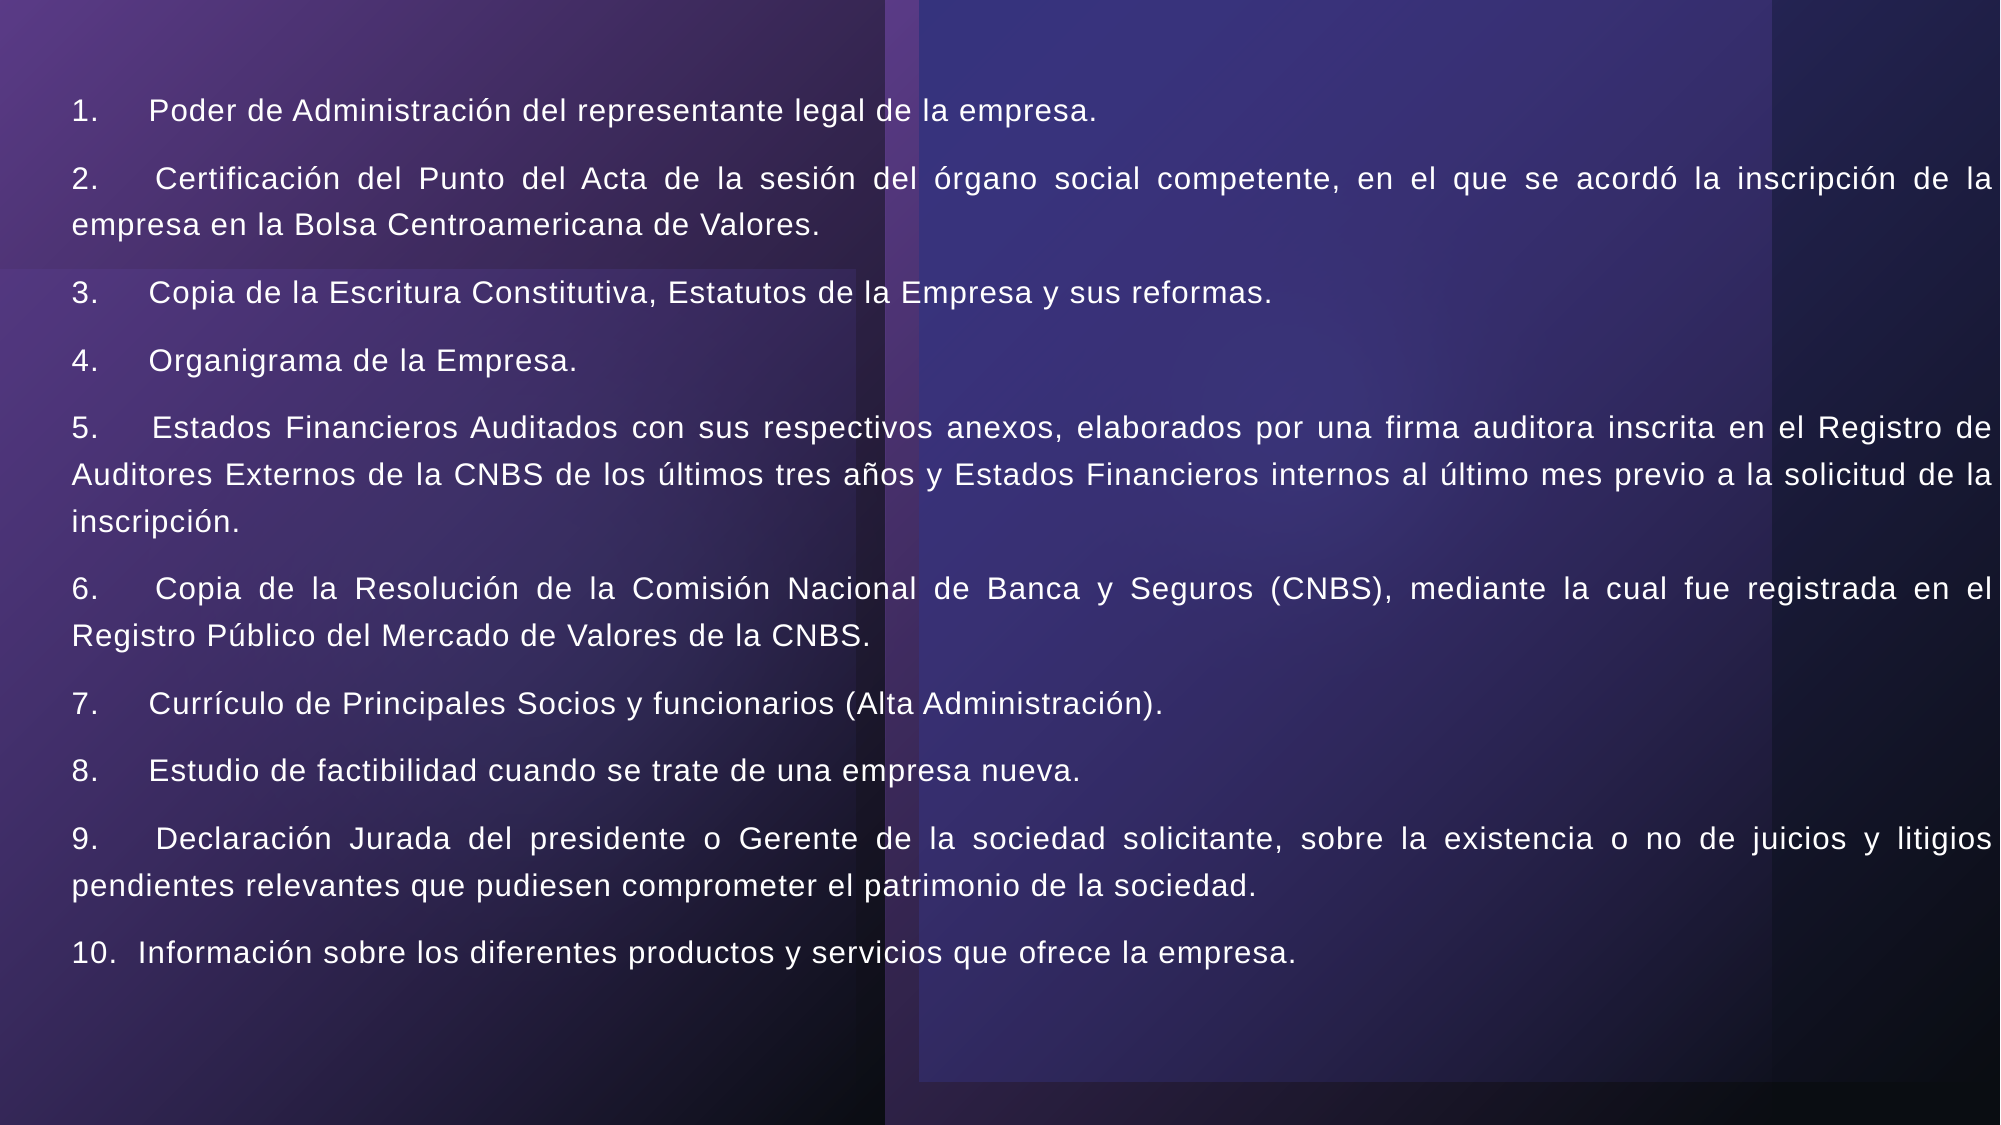

1.     Poder de Administración del representante legal de la empresa.
2.     Certificación del Punto del Acta de la sesión del órgano social competente, en el que se acordó la inscripción de la empresa en la Bolsa Centroamericana de Valores.
3.     Copia de la Escritura Constitutiva, Estatutos de la Empresa y sus reformas.
4.     Organigrama de la Empresa.
5.     Estados Financieros Auditados con sus respectivos anexos, elaborados por una firma auditora inscrita en el Registro de Auditores Externos de la CNBS de los últimos tres años y Estados Financieros internos al último mes previo a la solicitud de la inscripción.
6.     Copia de la Resolución de la Comisión Nacional de Banca y Seguros (CNBS), mediante la cual fue registrada en el Registro Público del Mercado de Valores de la CNBS.
7.     Currículo de Principales Socios y funcionarios (Alta Administración).
8.     Estudio de factibilidad cuando se trate de una empresa nueva.
9.     Declaración Jurada del presidente o Gerente de la sociedad solicitante, sobre la existencia o no de juicios y litigios pendientes relevantes que pudiesen comprometer el patrimonio de la sociedad.
10.  Información sobre los diferentes productos y servicios que ofrece la empresa.